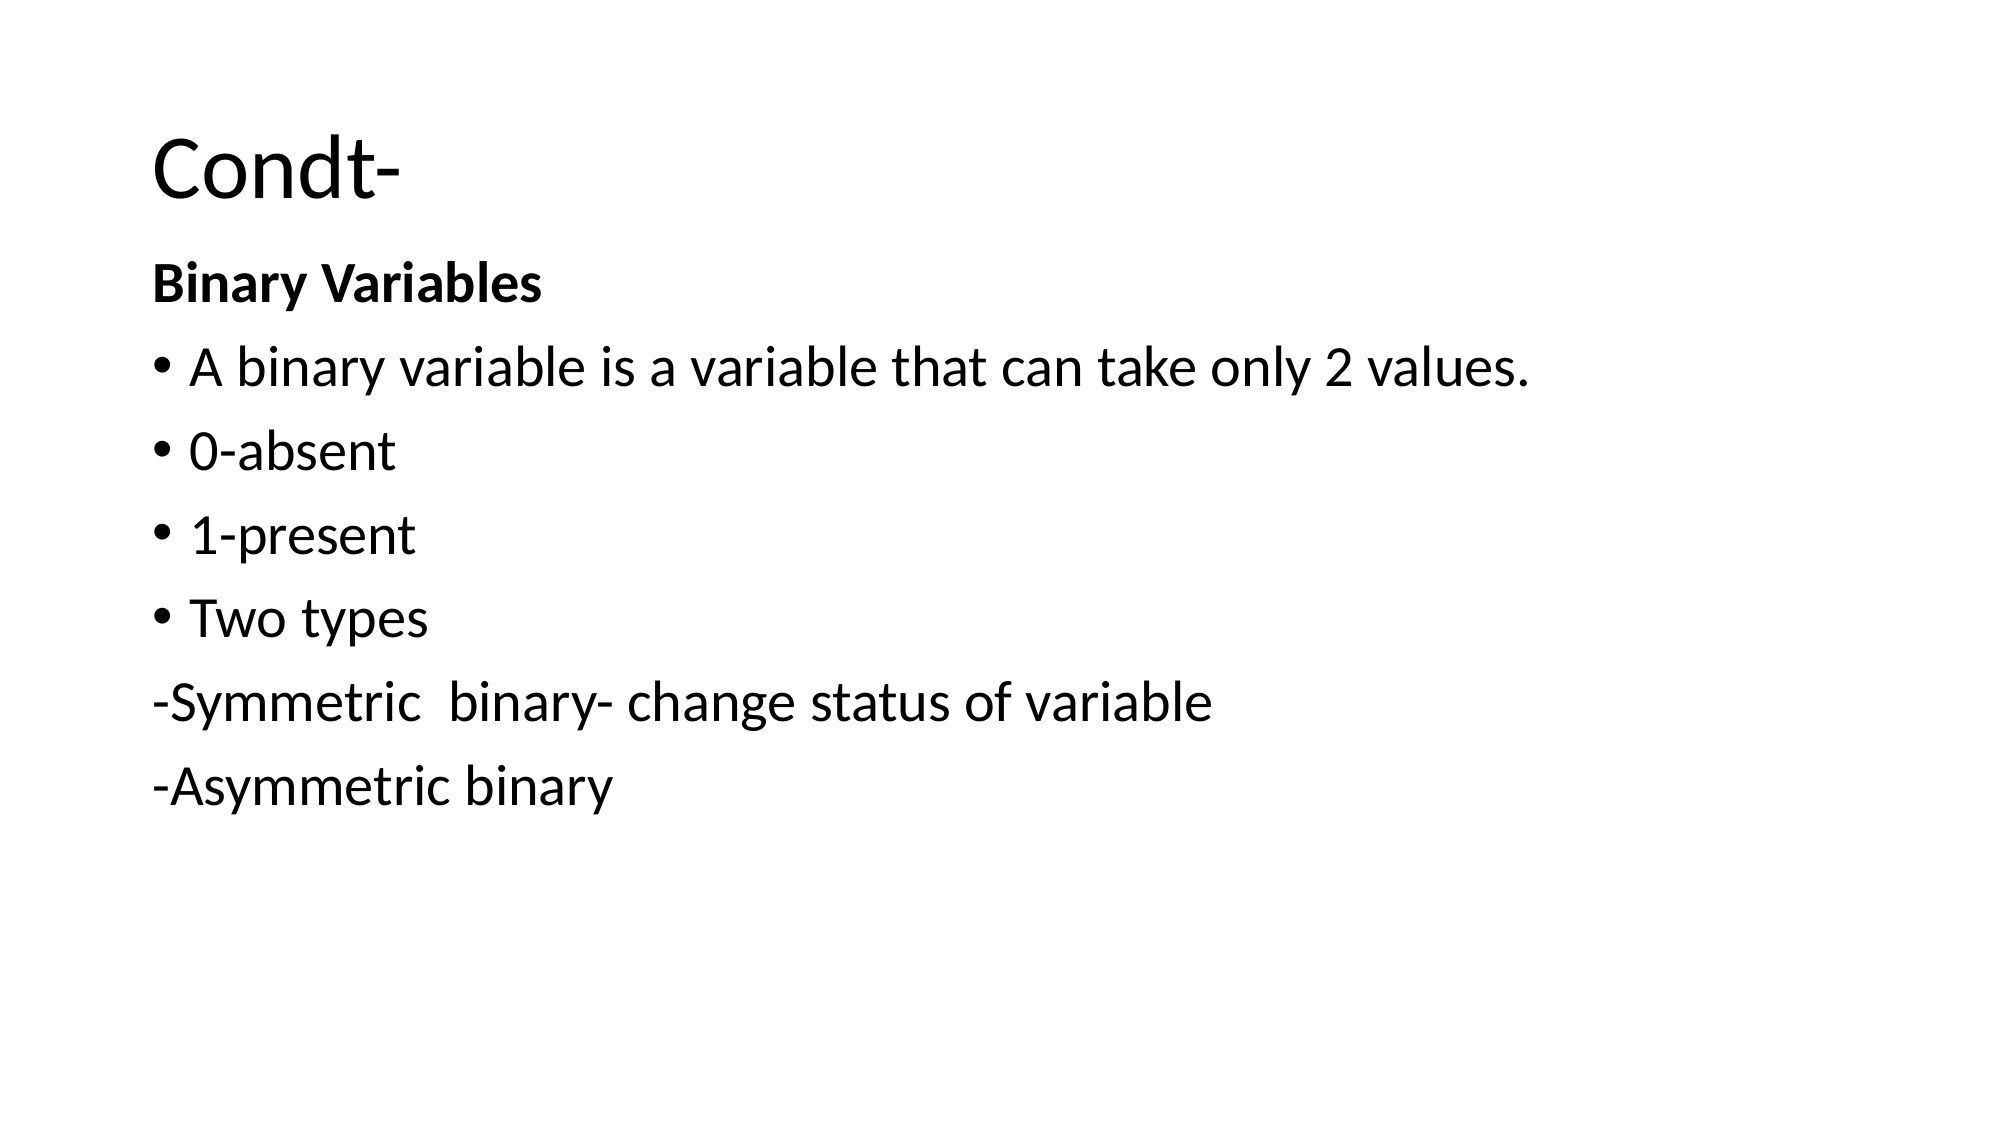

# Condt-
Binary Variables
A binary variable is a variable that can take only 2 values.
0-absent
1-present
Two types
-Symmetric  binary- change status of variable
-Asymmetric binary